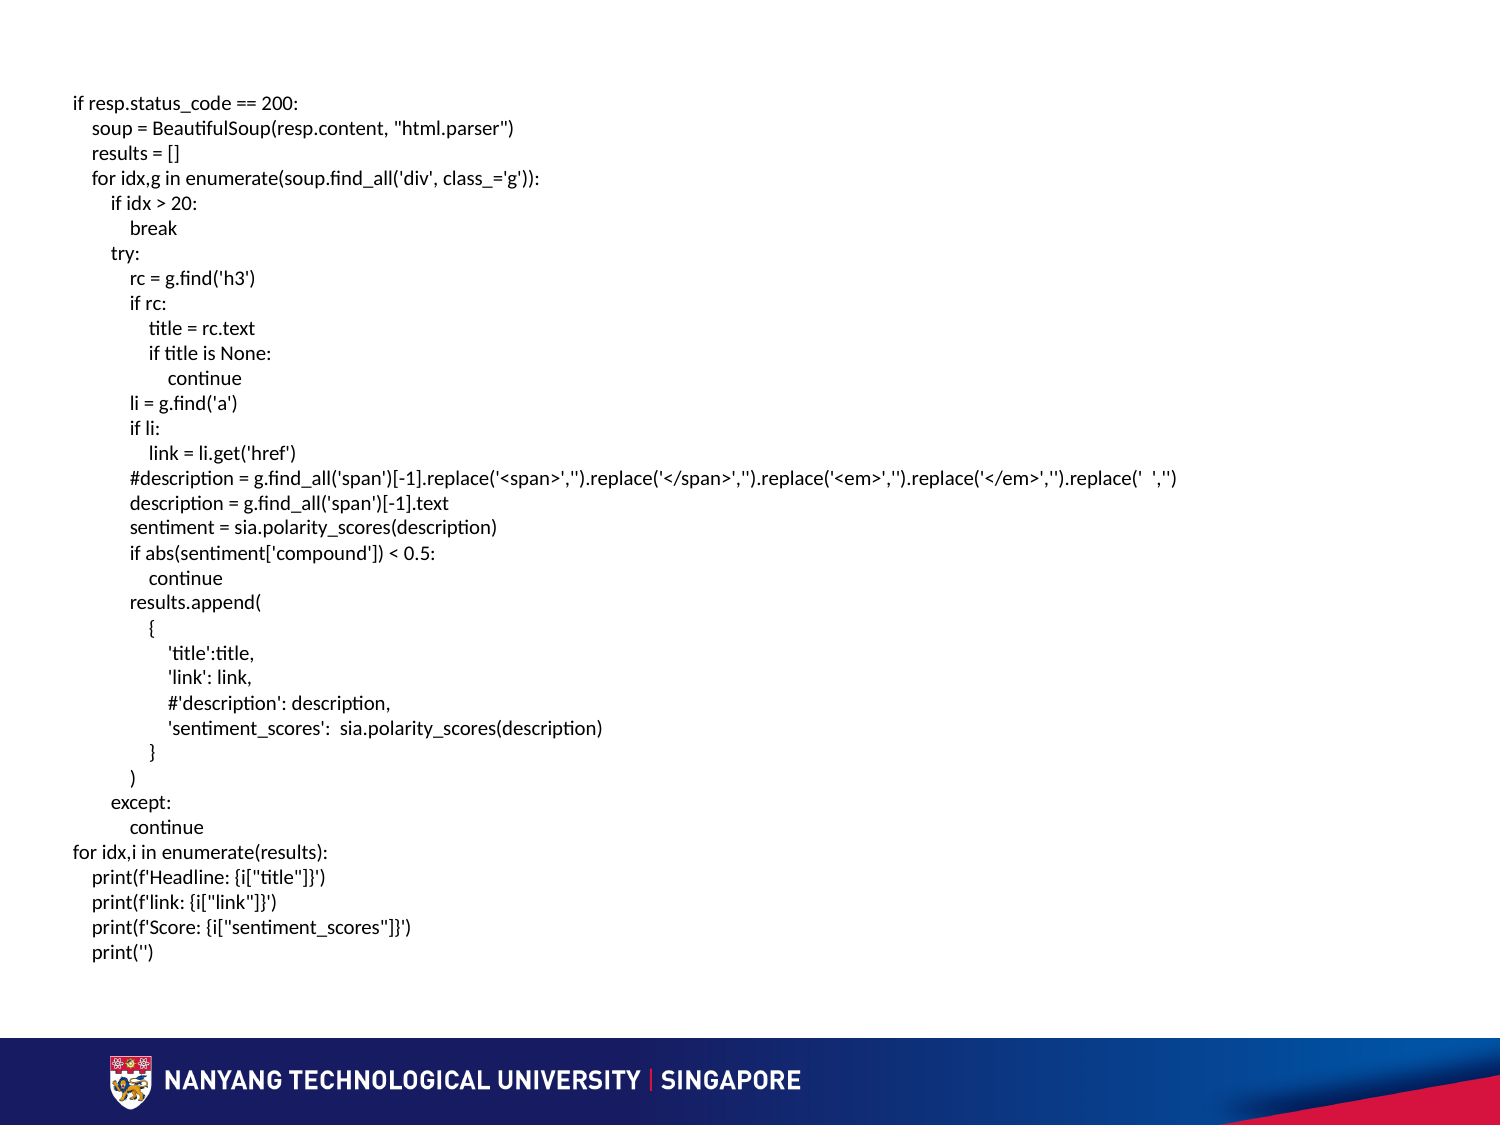

if resp.status_code == 200:
        soup = BeautifulSoup(resp.content, "html.parser")
        results = []
        for idx,g in enumerate(soup.find_all('div', class_='g')):
            if idx > 20:
                break
            try:
                rc = g.find('h3')
                if rc:
                    title = rc.text
                    if title is None:
                        continue
                li = g.find('a')
                if li:
                    link = li.get('href')
                #description = g.find_all('span')[-1].replace('<span>','').replace('</span>','').replace('<em>','').replace('</em>','').replace('  ','')
                description = g.find_all('span')[-1].text
                sentiment = sia.polarity_scores(description)
                if abs(sentiment['compound']) < 0.5:
                    continue
                results.append(
                    {
                        'title':title,
                        'link': link,
                        #'description': description,
                        'sentiment_scores':  sia.polarity_scores(description)
                    }
                )
            except:
                continue
    for idx,i in enumerate(results):
        print(f'Headline: {i["title"]}')
        print(f'link: {i["link"]}')
        print(f'Score: {i["sentiment_scores"]}')
        print('')